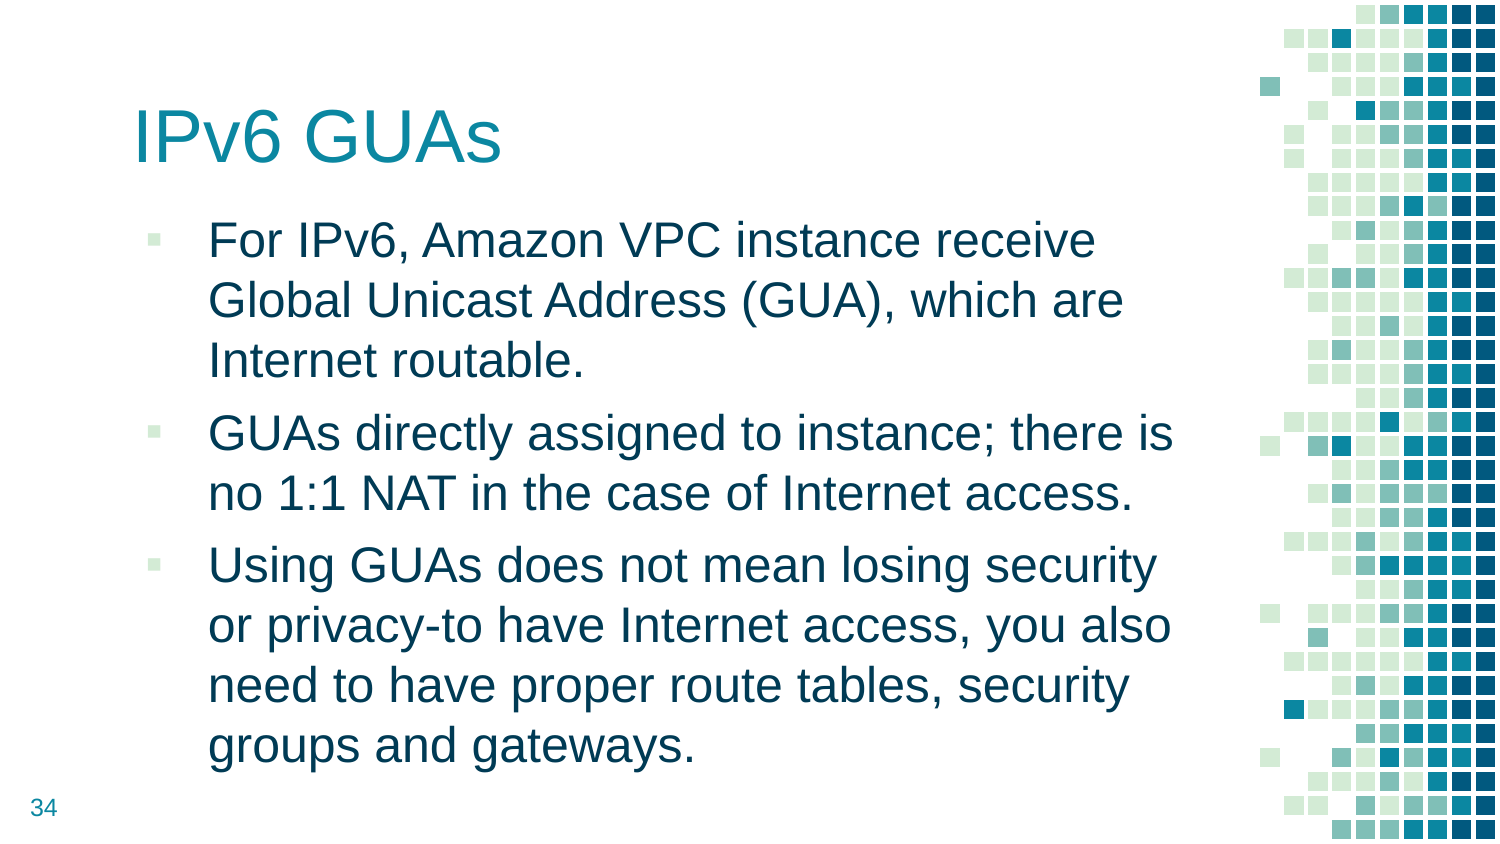

# IPv6 GUAs
For IPv6, Amazon VPC instance receive Global Unicast Address (GUA), which are Internet routable.
GUAs directly assigned to instance; there is no 1:1 NAT in the case of Internet access.
Using GUAs does not mean losing security or privacy-to have Internet access, you also need to have proper route tables, security groups and gateways.
34